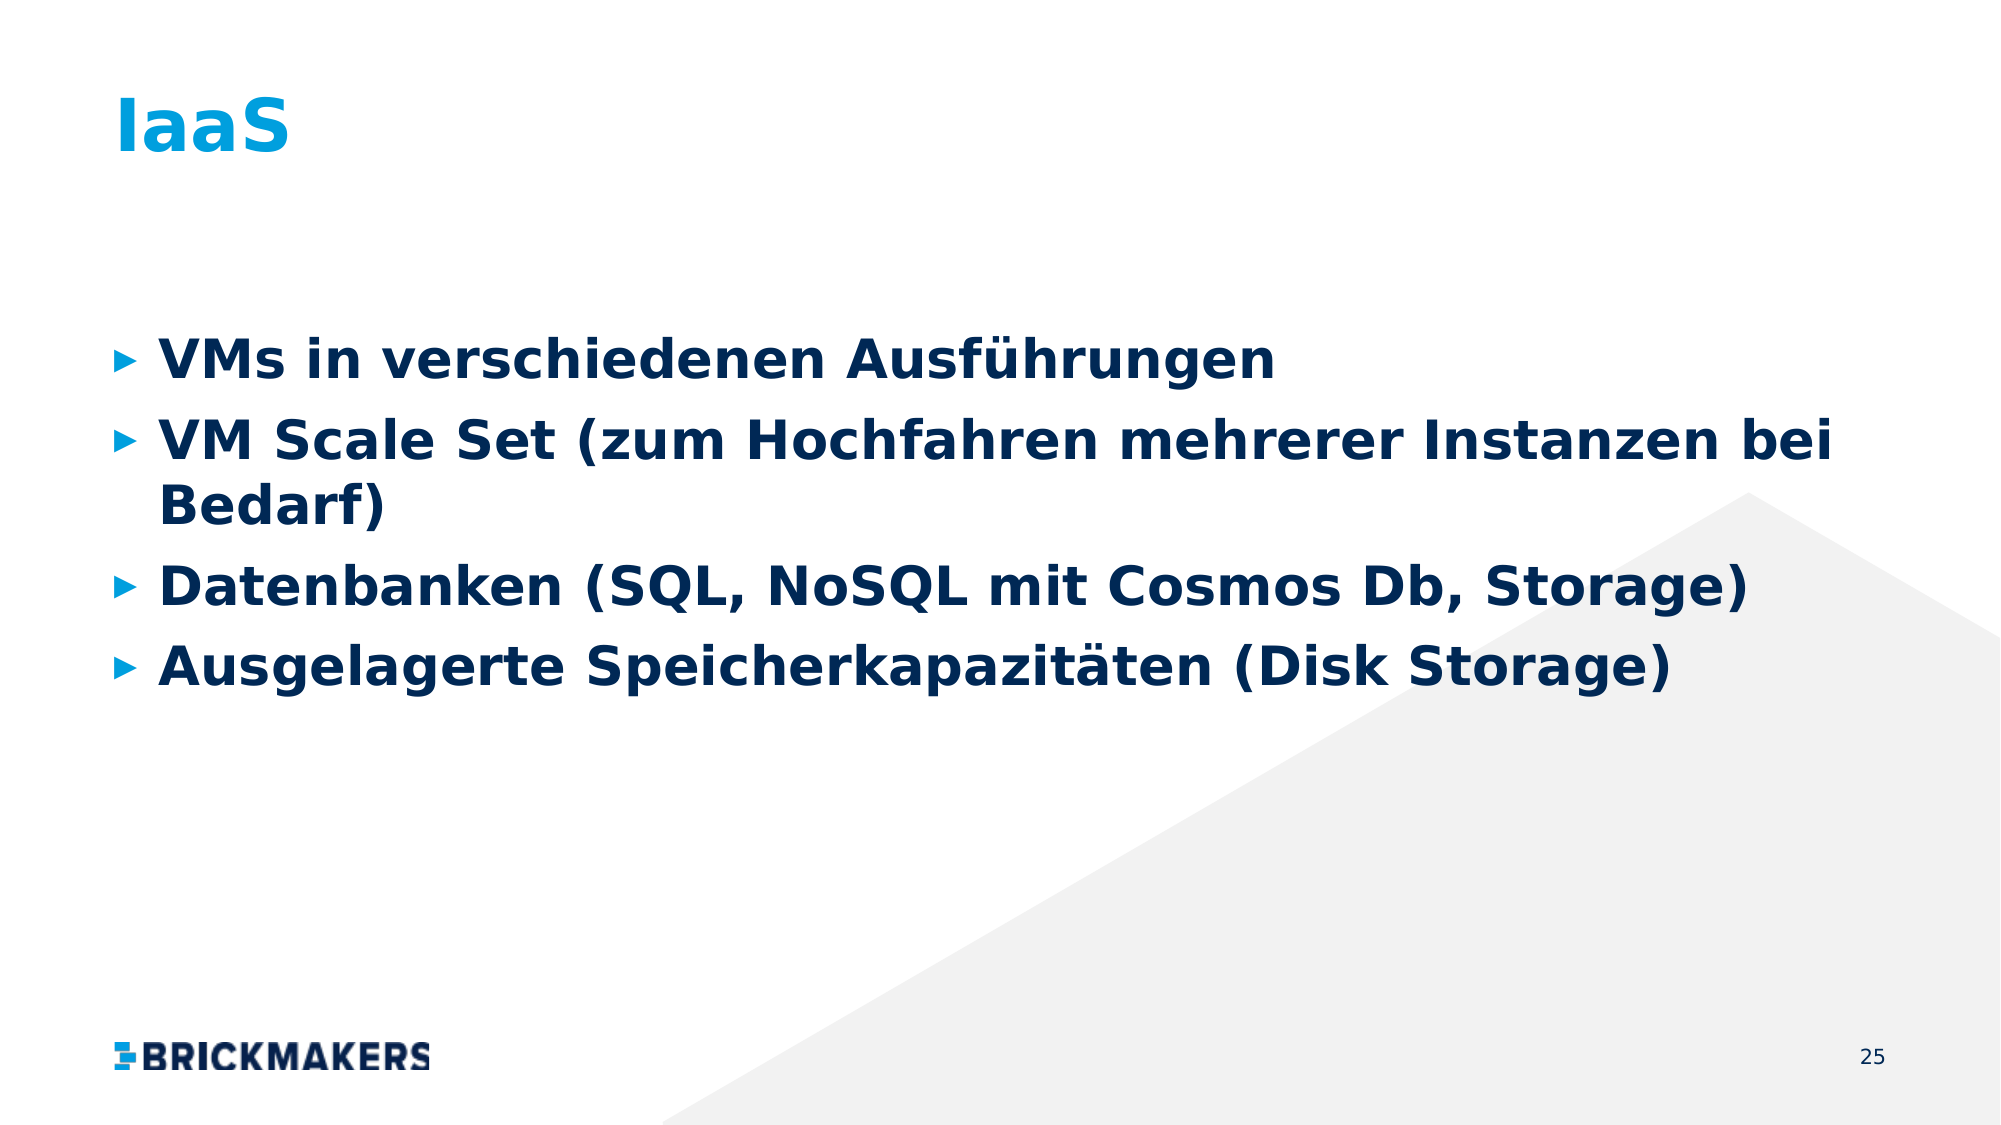

# IaaS
VMs in verschiedenen Ausführungen
VM Scale Set (zum Hochfahren mehrerer Instanzen bei Bedarf)
Datenbanken (SQL, NoSQL mit Cosmos Db, Storage)
Ausgelagerte Speicherkapazitäten (Disk Storage)

25